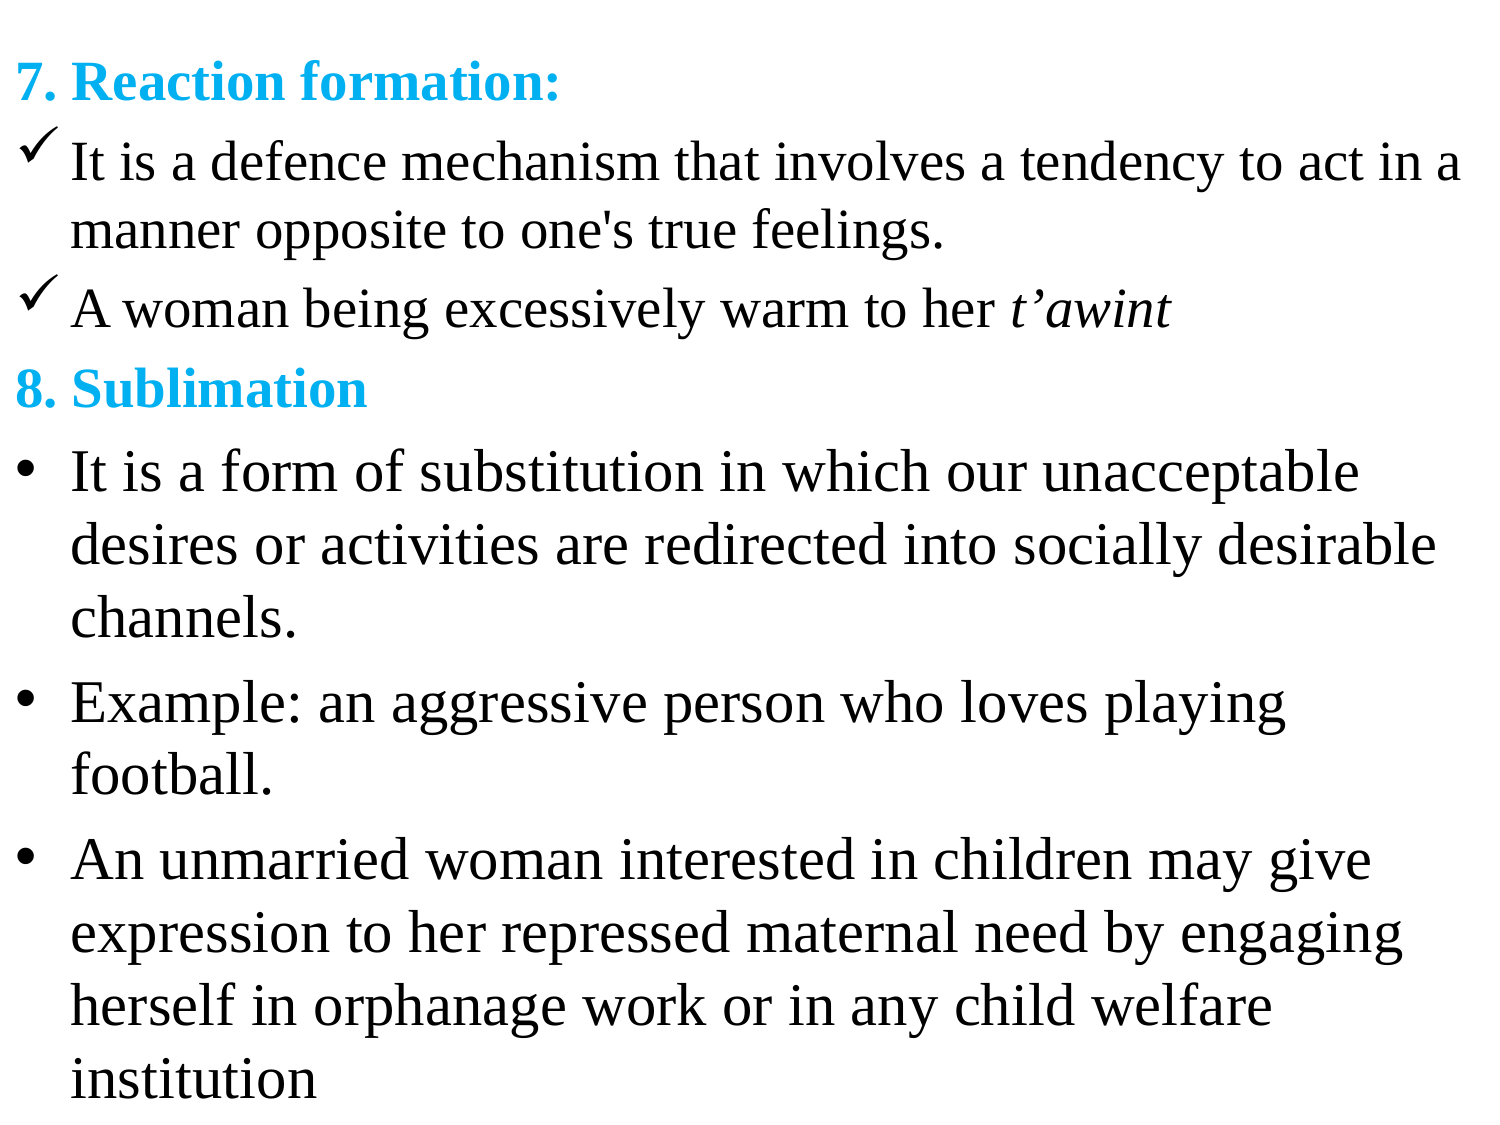

7. Reaction formation:
It is a defence mechanism that involves a tendency to act in a manner opposite to one's true feelings.
A woman being excessively warm to her t’awint
8. Sublimation
It is a form of substitution in which our unacceptable desires or activities are redirected into socially desirable channels.
Example: an aggressive person who loves playing football.
An unmarried woman interested in children may give expression to her repressed maternal need by engaging herself in orphanage work or in any child welfare institution